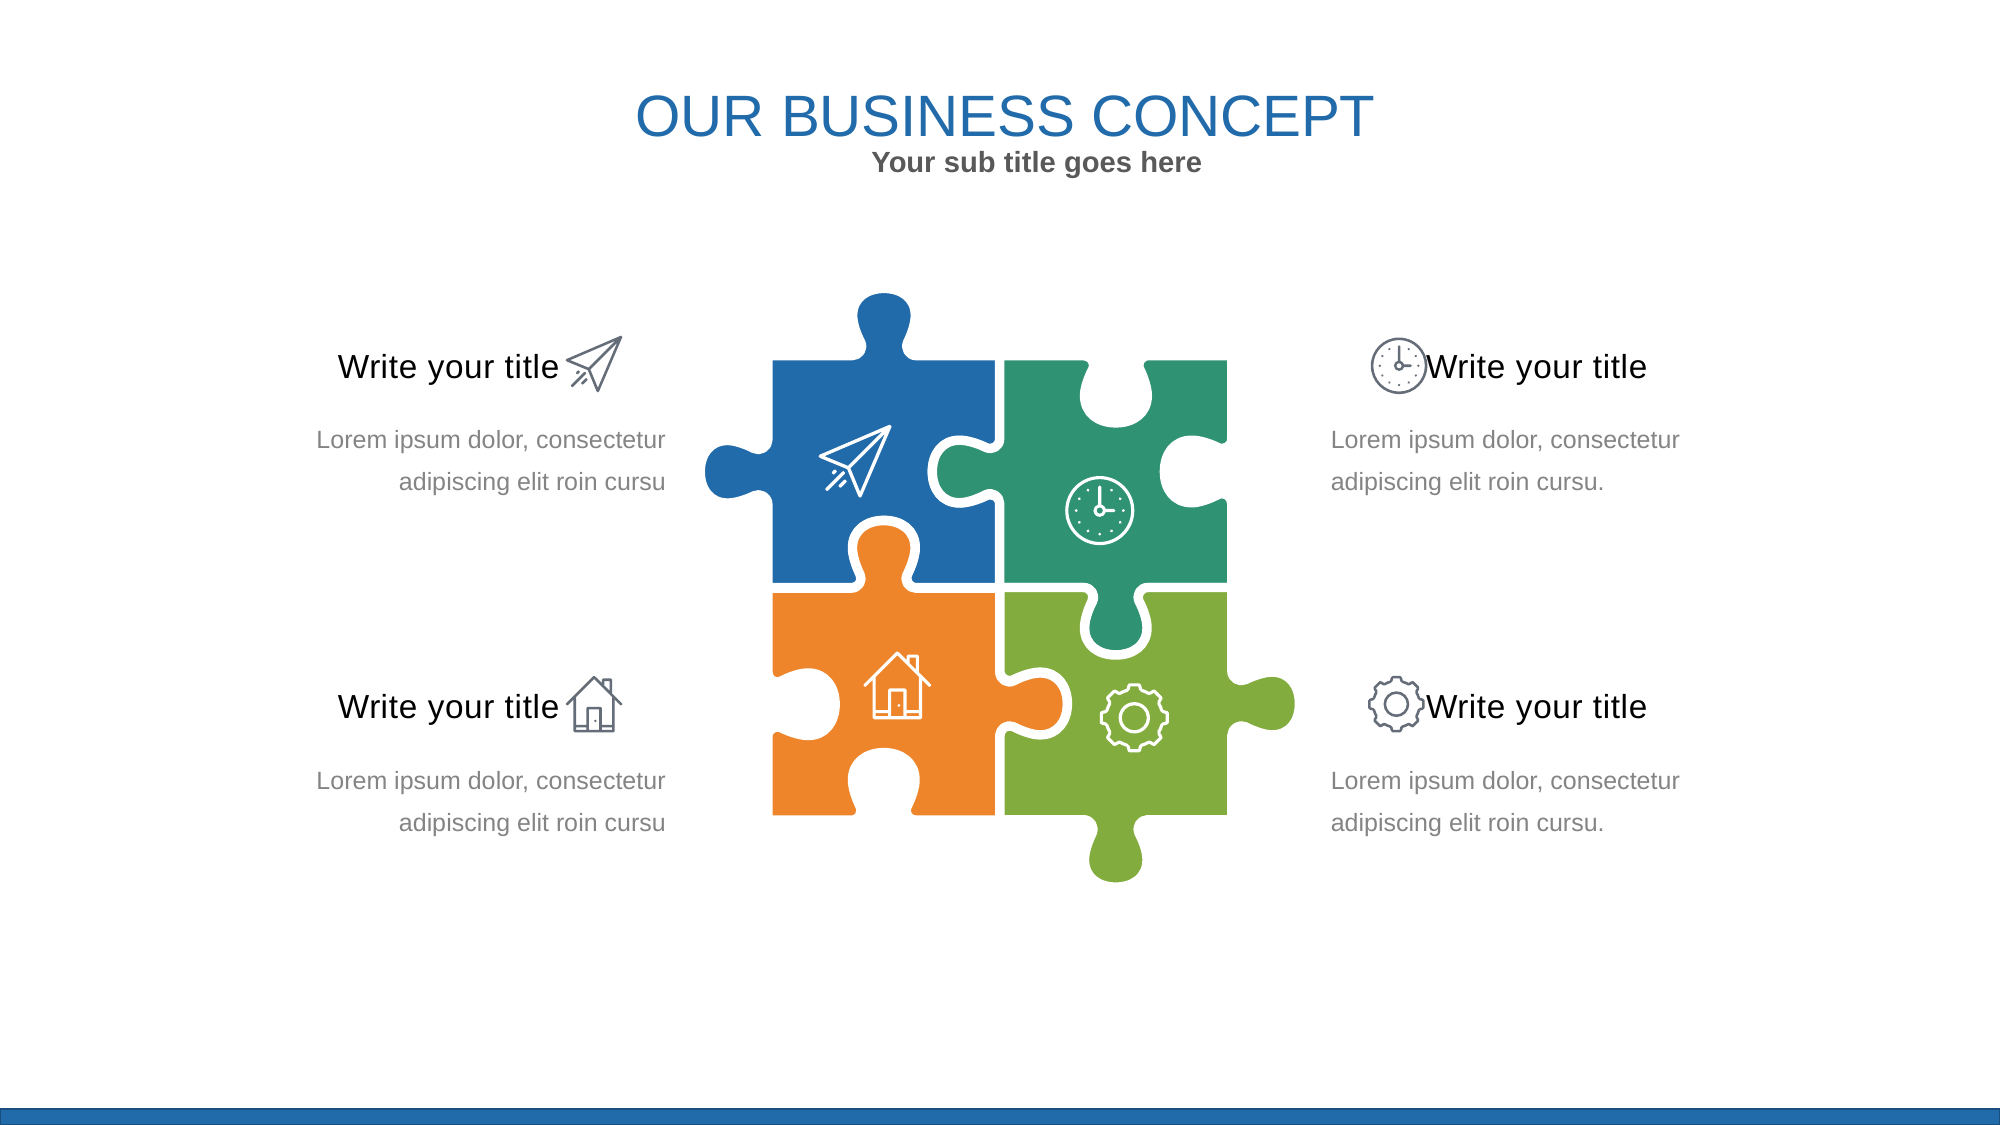

OUR BUSINESS CONCEPT
Your sub title goes here

Write your title
Lorem ipsum dolor, consectetur
adipiscing elit roin cursu

Write your title
Lorem ipsum dolor, consectetur
adipiscing elit roin cursu.

Write your title
Lorem ipsum dolor, consectetur
adipiscing elit roin cursu

Write your title
Lorem ipsum dolor, consectetur
adipiscing elit roin cursu.